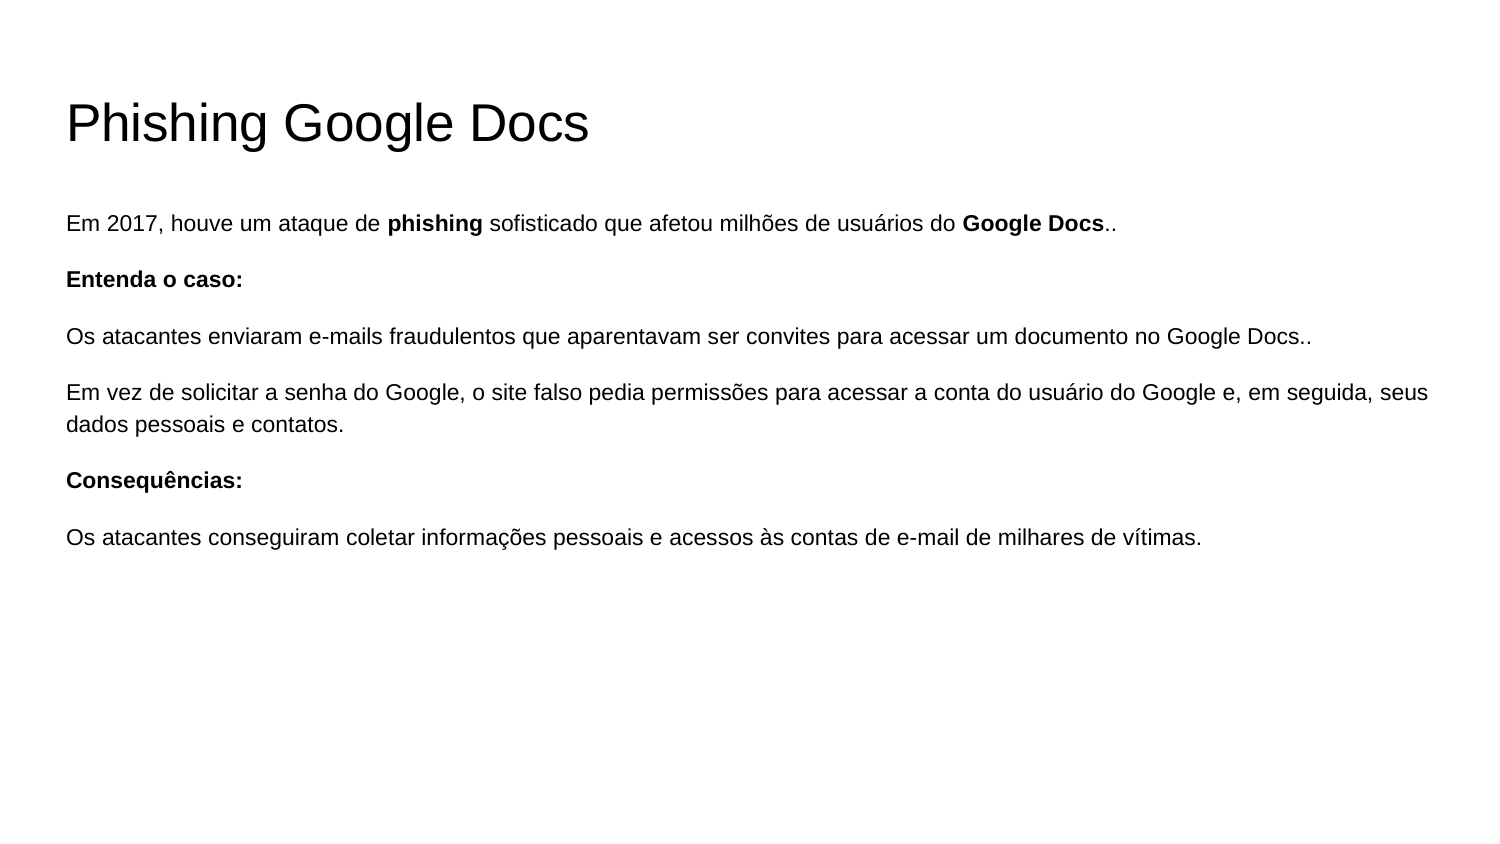

# Phishing Google Docs
Em 2017, houve um ataque de phishing sofisticado que afetou milhões de usuários do Google Docs..
Entenda o caso:
Os atacantes enviaram e-mails fraudulentos que aparentavam ser convites para acessar um documento no Google Docs..
Em vez de solicitar a senha do Google, o site falso pedia permissões para acessar a conta do usuário do Google e, em seguida, seus dados pessoais e contatos.
Consequências:
Os atacantes conseguiram coletar informações pessoais e acessos às contas de e-mail de milhares de vítimas.